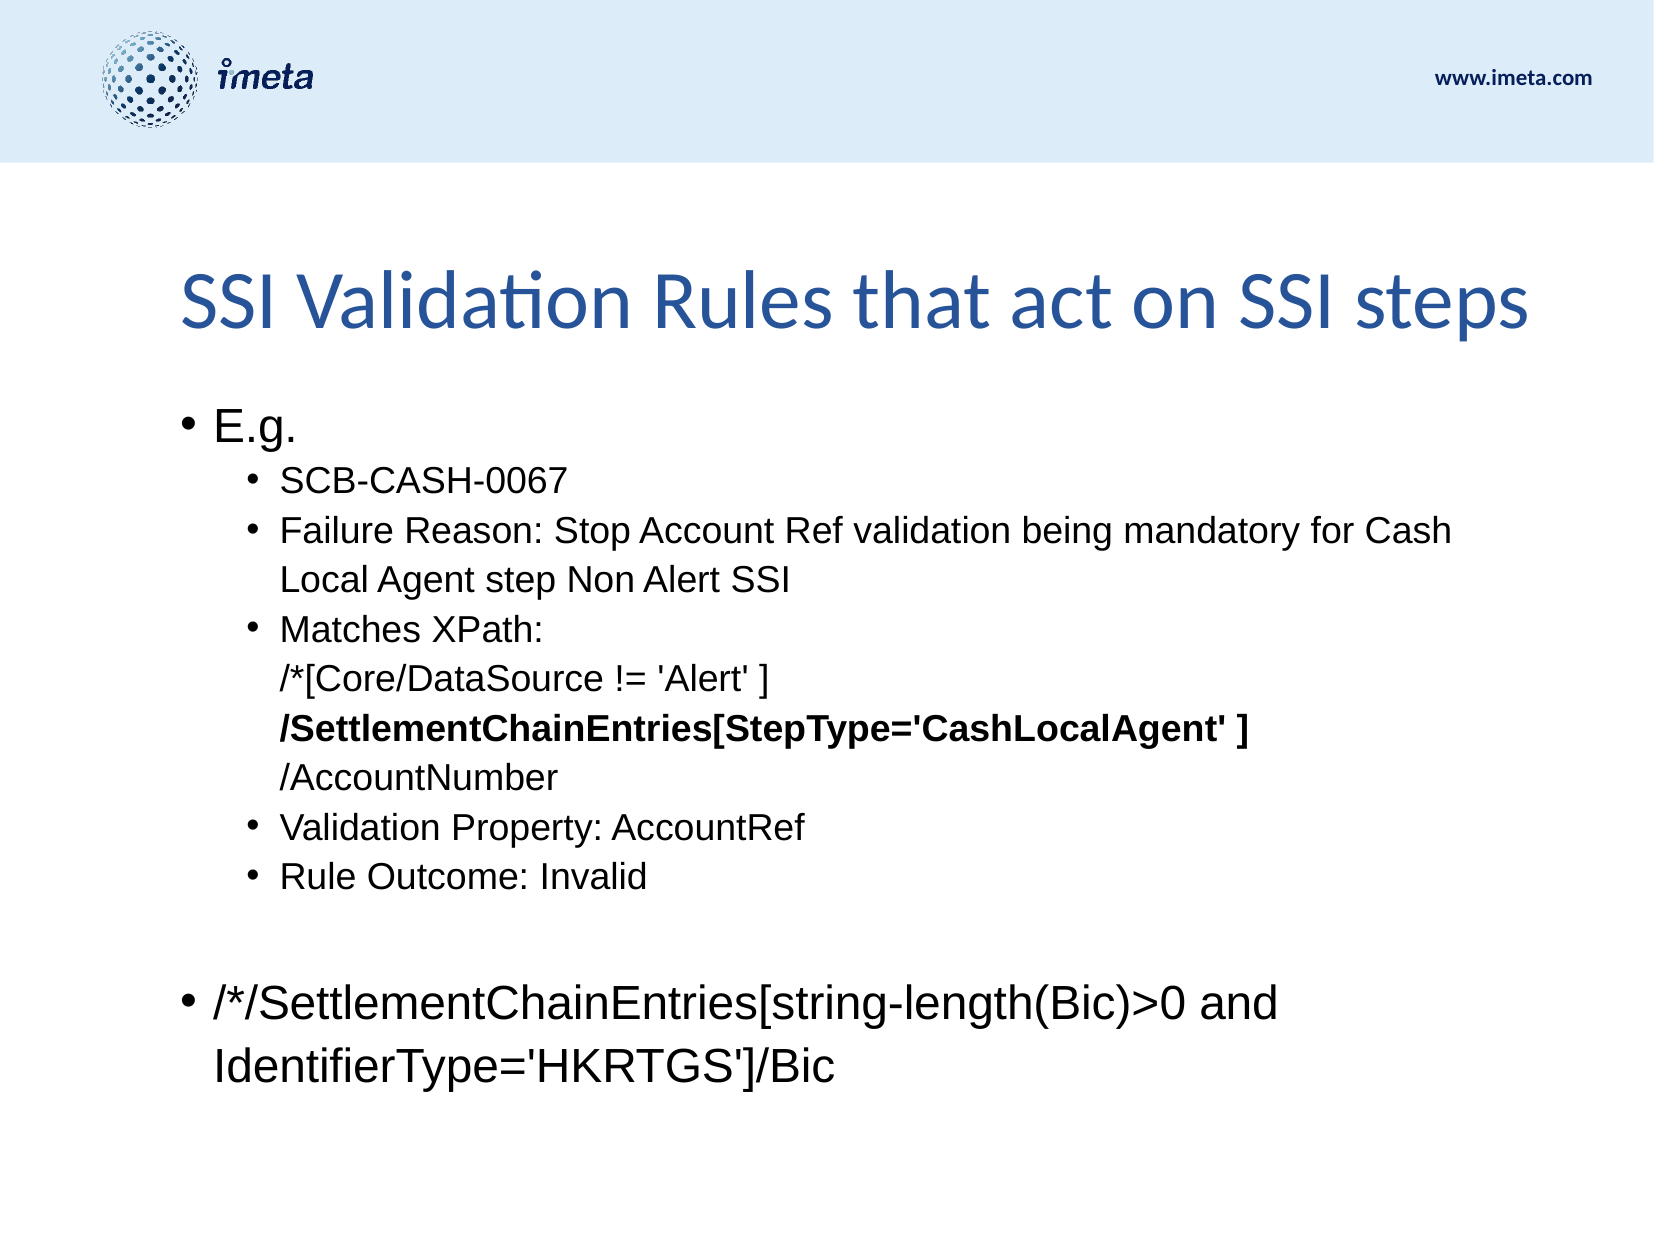

# SSI Validation Rules that act on SSI steps
E.g.
SCB-CASH-0067
Failure Reason: Stop Account Ref validation being mandatory for Cash Local Agent step Non Alert SSI
Matches XPath:
/*[Core/DataSource != 'Alert' ]
/SettlementChainEntries[StepType='CashLocalAgent' ]
/AccountNumber
Validation Property: AccountRef
Rule Outcome: Invalid

/*/SettlementChainEntries[string-length(Bic)>0 and IdentifierType='HKRTGS']/Bic